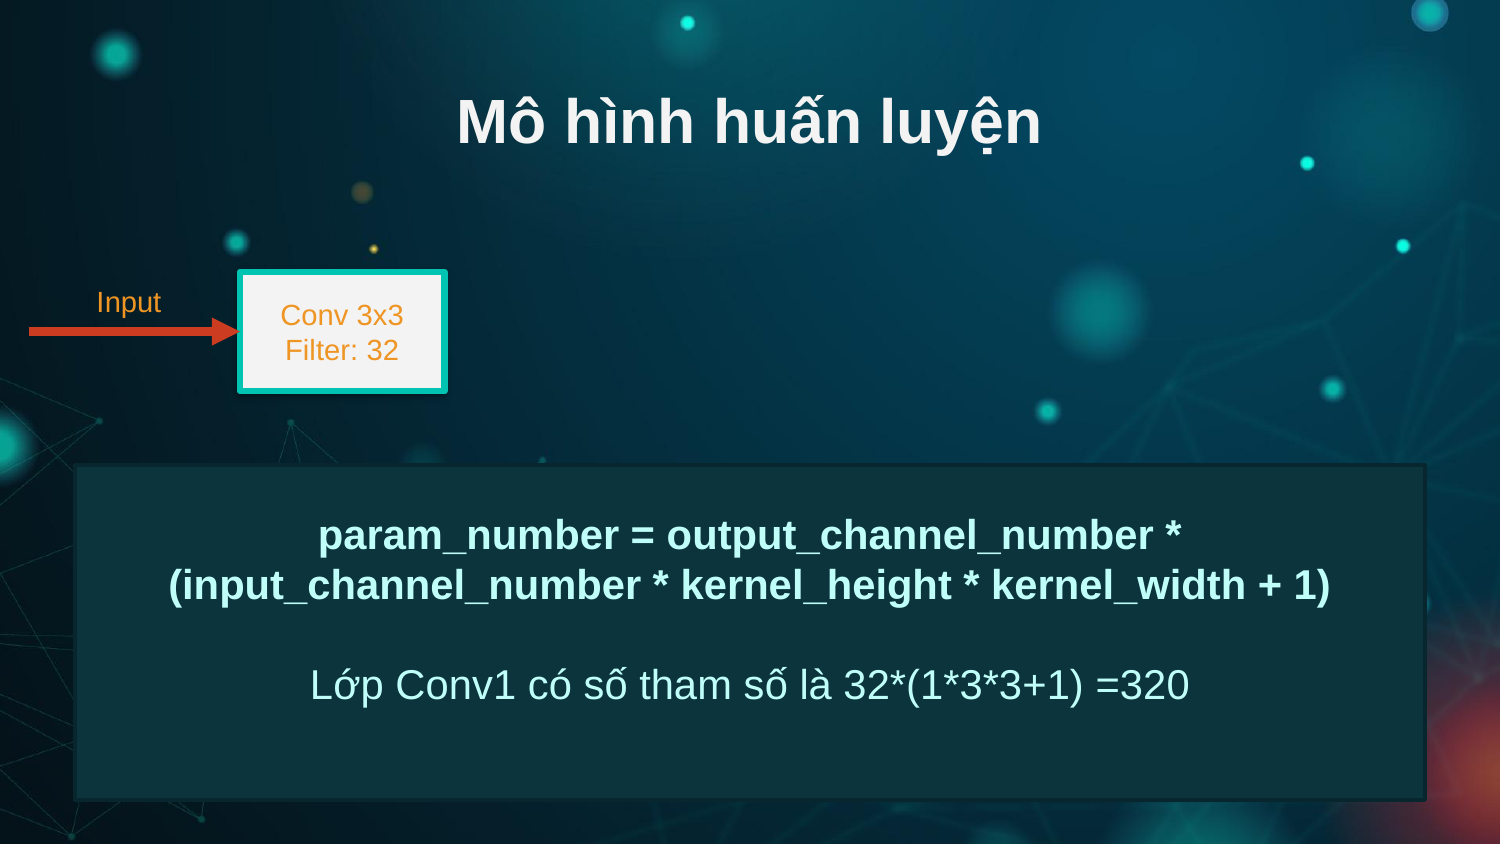

# Mô hình huấn luyện
Conv 3x3
Filter: 32
Input
param_number = output_channel_number * (input_channel_number * kernel_height * kernel_width + 1)

Lớp Conv1 có số tham số là 32*(1*3*3+1) =320